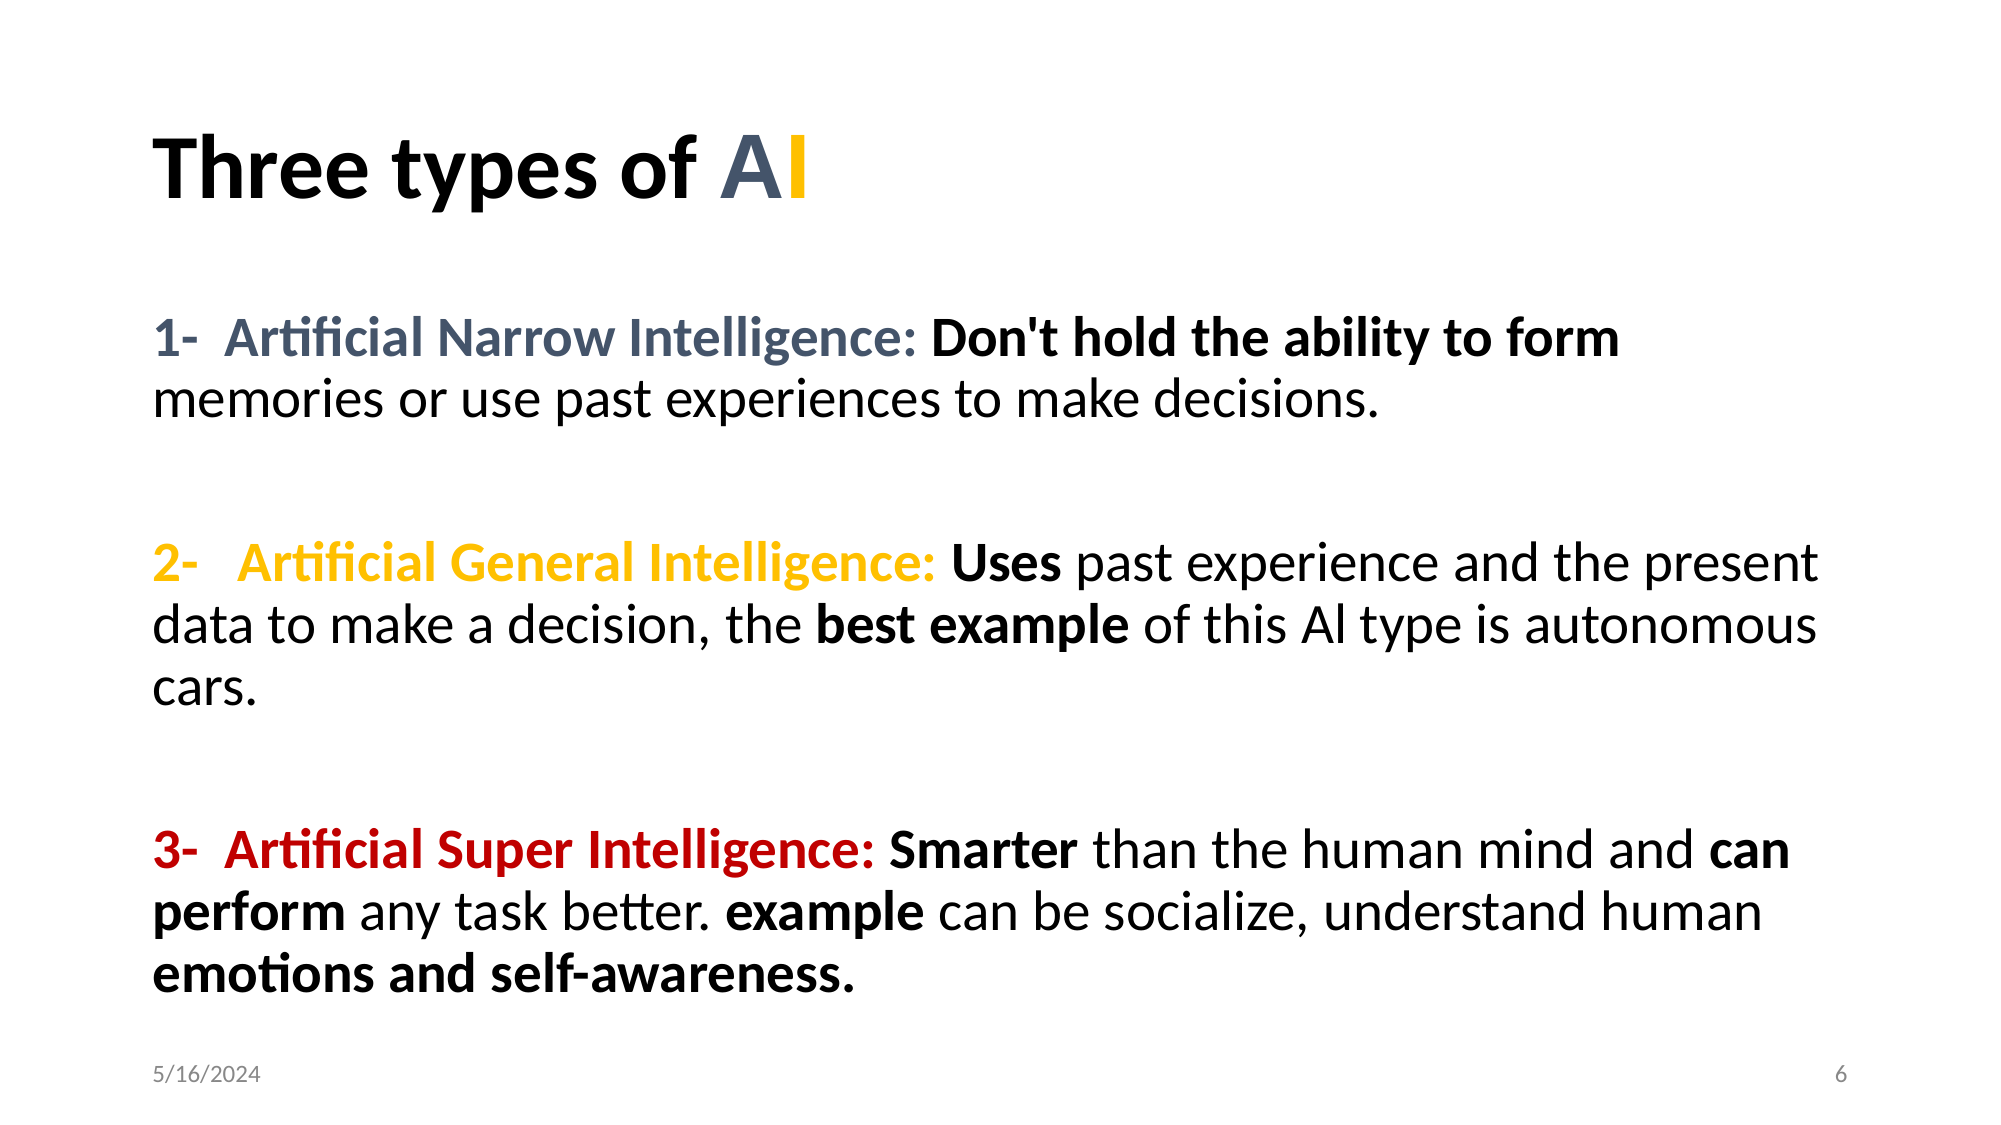

# Three types of AI
1-  Artificial Narrow Intelligence: Don't hold the ability to form memories or use past experiences to make decisions.

2-   Artificial General Intelligence: Uses past experience and the present data to make a decision, the best example of this Al type is autonomous cars.

3-  Artificial Super Intelligence: Smarter than the human mind and can perform any task better. example can be socialize, understand human emotions and self-awareness.

5/16/2024
6